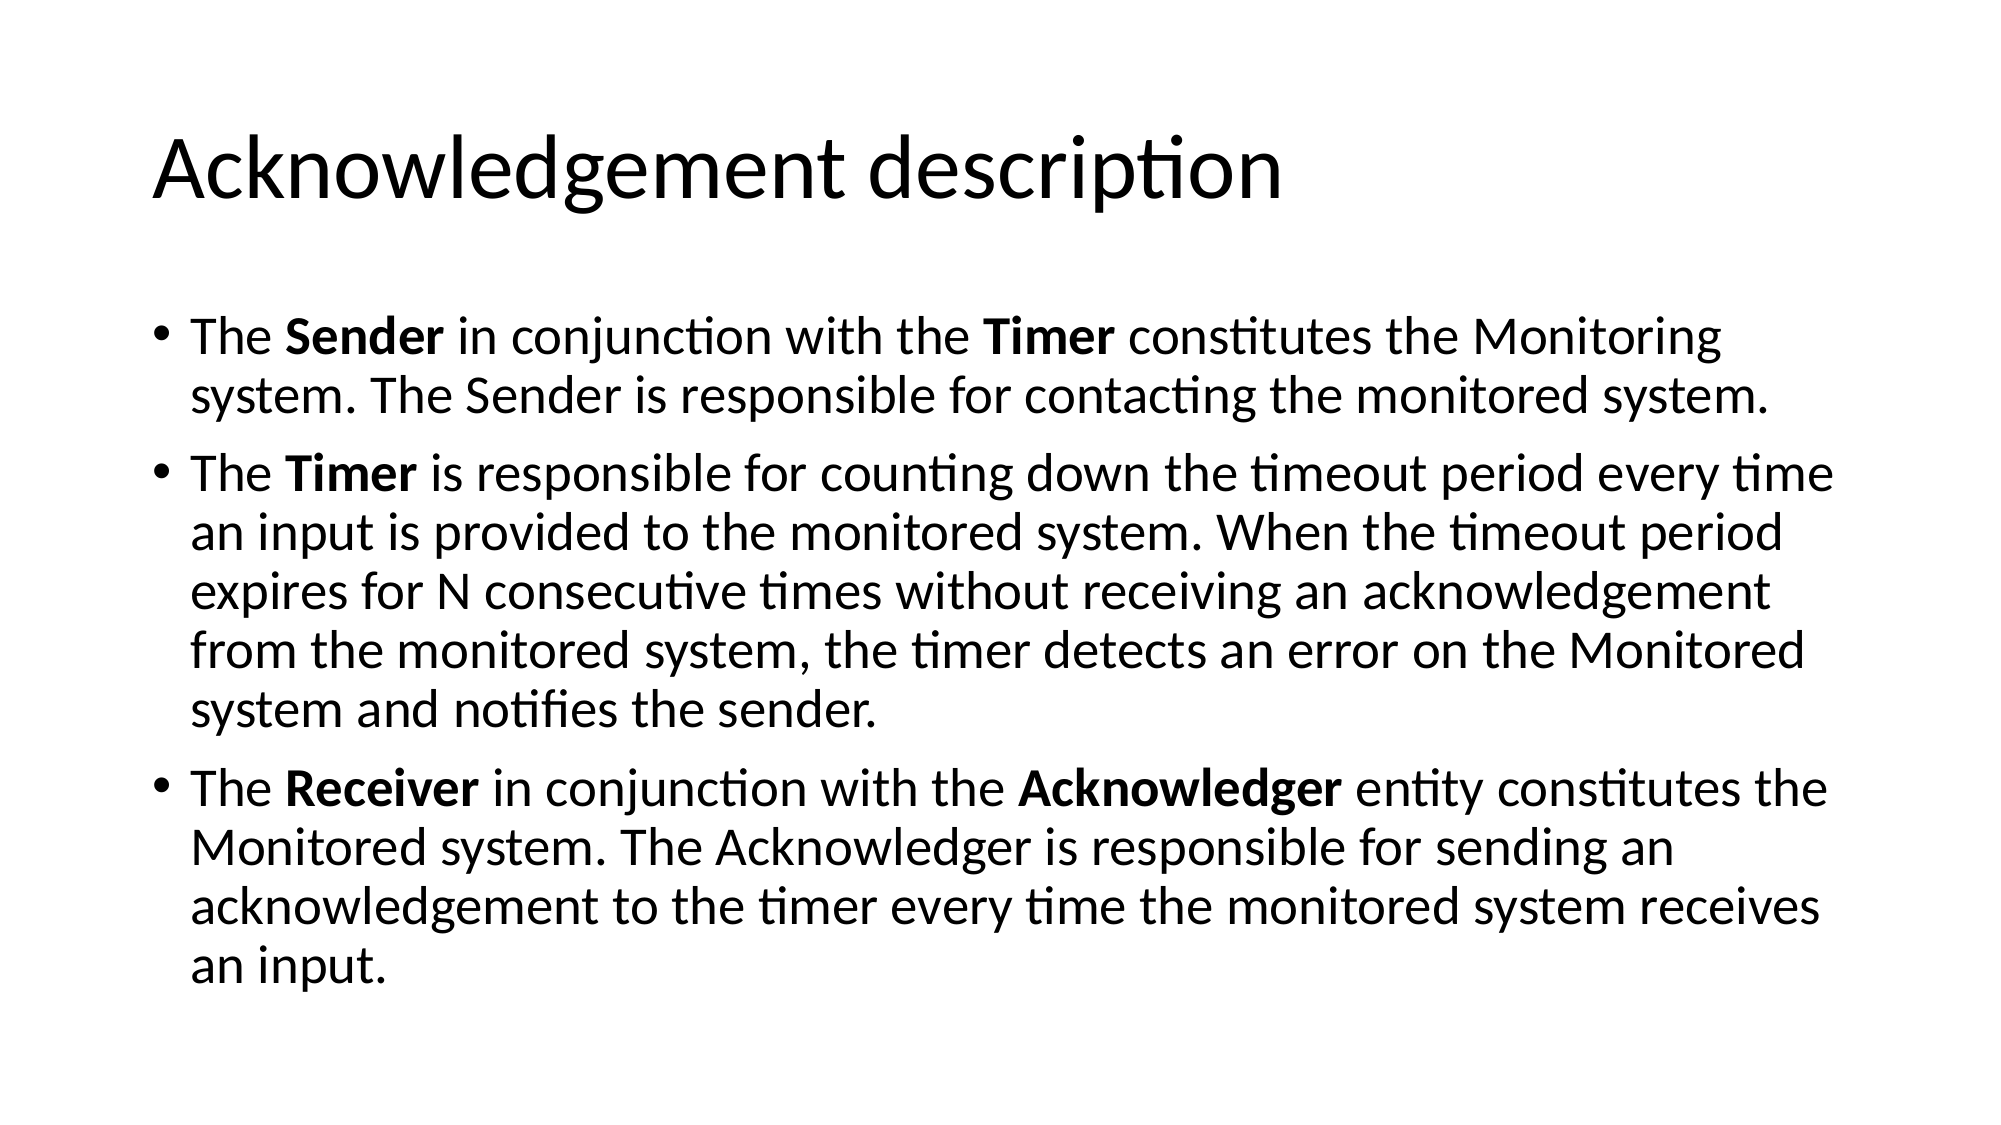

# Acknowledgement description
The Sender in conjunction with the Timer constitutes the Monitoring system. The Sender is responsible for contacting the monitored system.
The Timer is responsible for counting down the timeout period every time an input is provided to the monitored system. When the timeout period expires for N consecutive times without receiving an acknowledgement from the monitored system, the timer detects an error on the Monitored system and notifies the sender.
The Receiver in conjunction with the Acknowledger entity constitutes the Monitored system. The Acknowledger is responsible for sending an acknowledgement to the timer every time the monitored system receives an input.